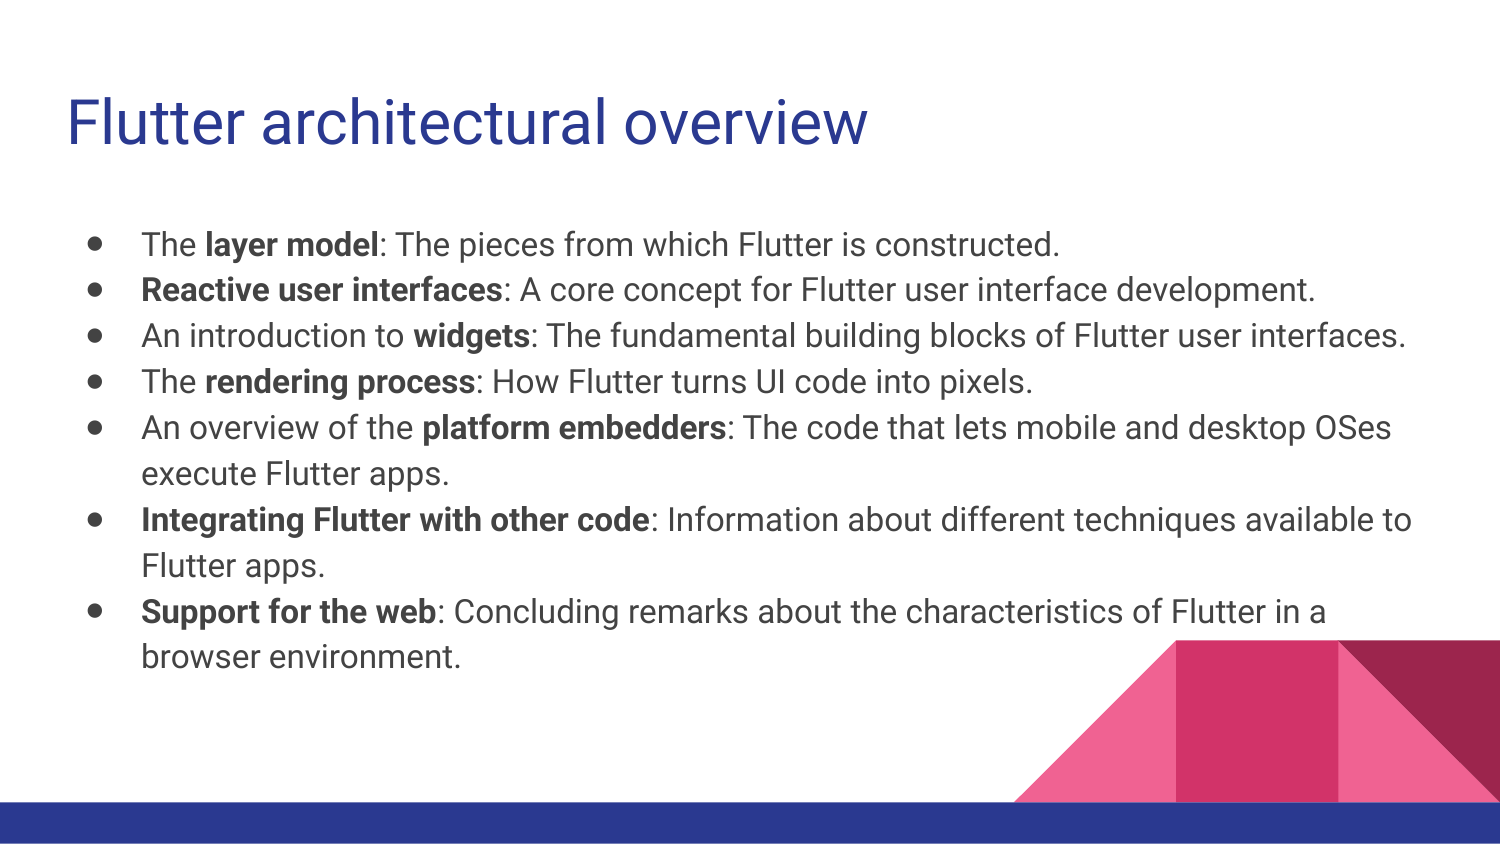

# Flutter architectural overview
The layer model: The pieces from which Flutter is constructed.
Reactive user interfaces: A core concept for Flutter user interface development.
An introduction to widgets: The fundamental building blocks of Flutter user interfaces.
The rendering process: How Flutter turns UI code into pixels.
An overview of the platform embedders: The code that lets mobile and desktop OSes execute Flutter apps.
Integrating Flutter with other code: Information about different techniques available to Flutter apps.
Support for the web: Concluding remarks about the characteristics of Flutter in a browser environment.